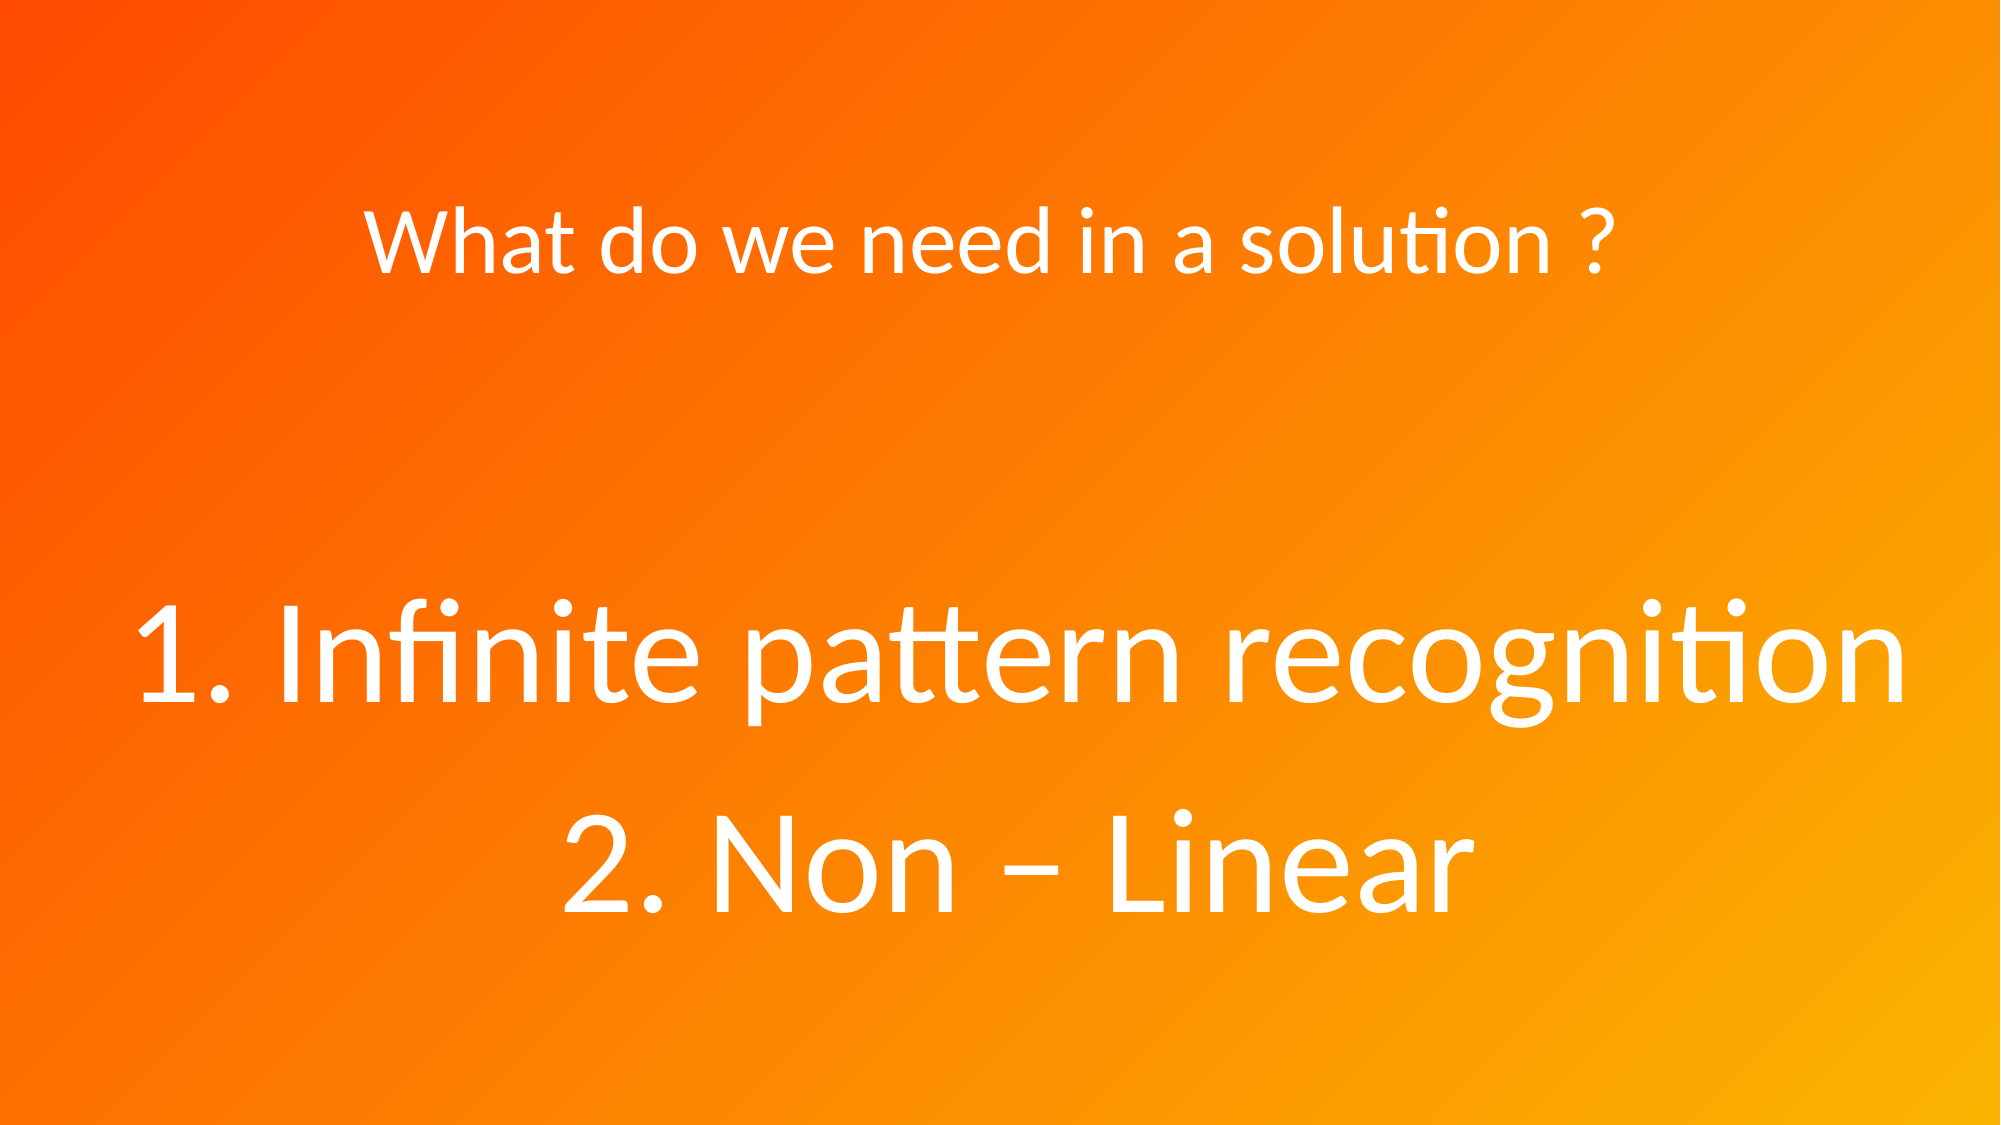

What do we need in a solution ?
1. Infinite pattern recognition
2. Non – Linear